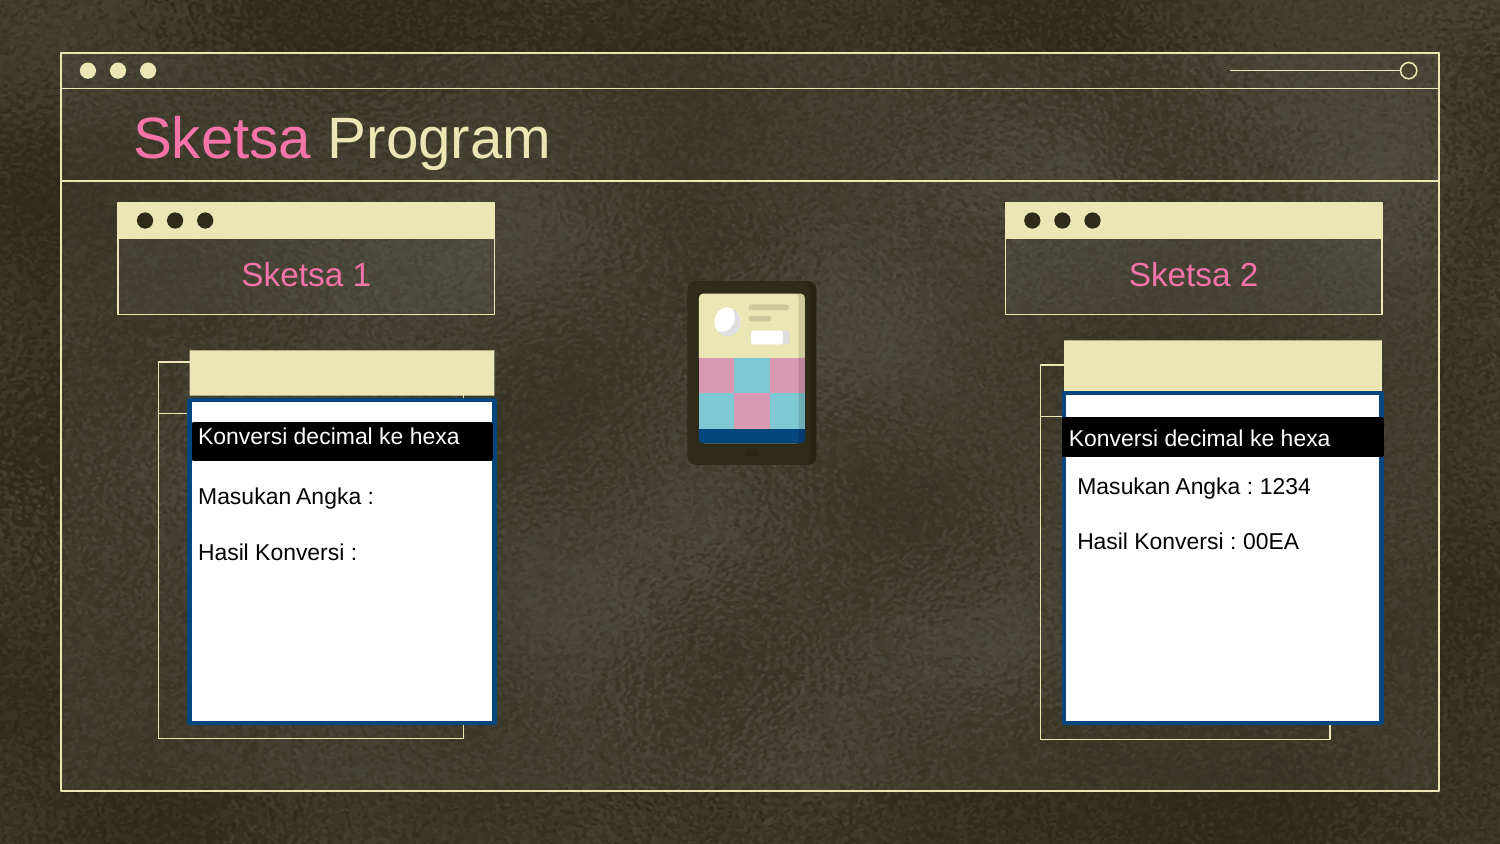

# Sketsa Program

Sketsa 1
Sketsa 2

Konversi decimal ke hexa
Konversi decimal ke hexa

Masukan Angka : 1234

Hasil Konversi : 00EA
Masukan Angka :

Hasil Konversi :